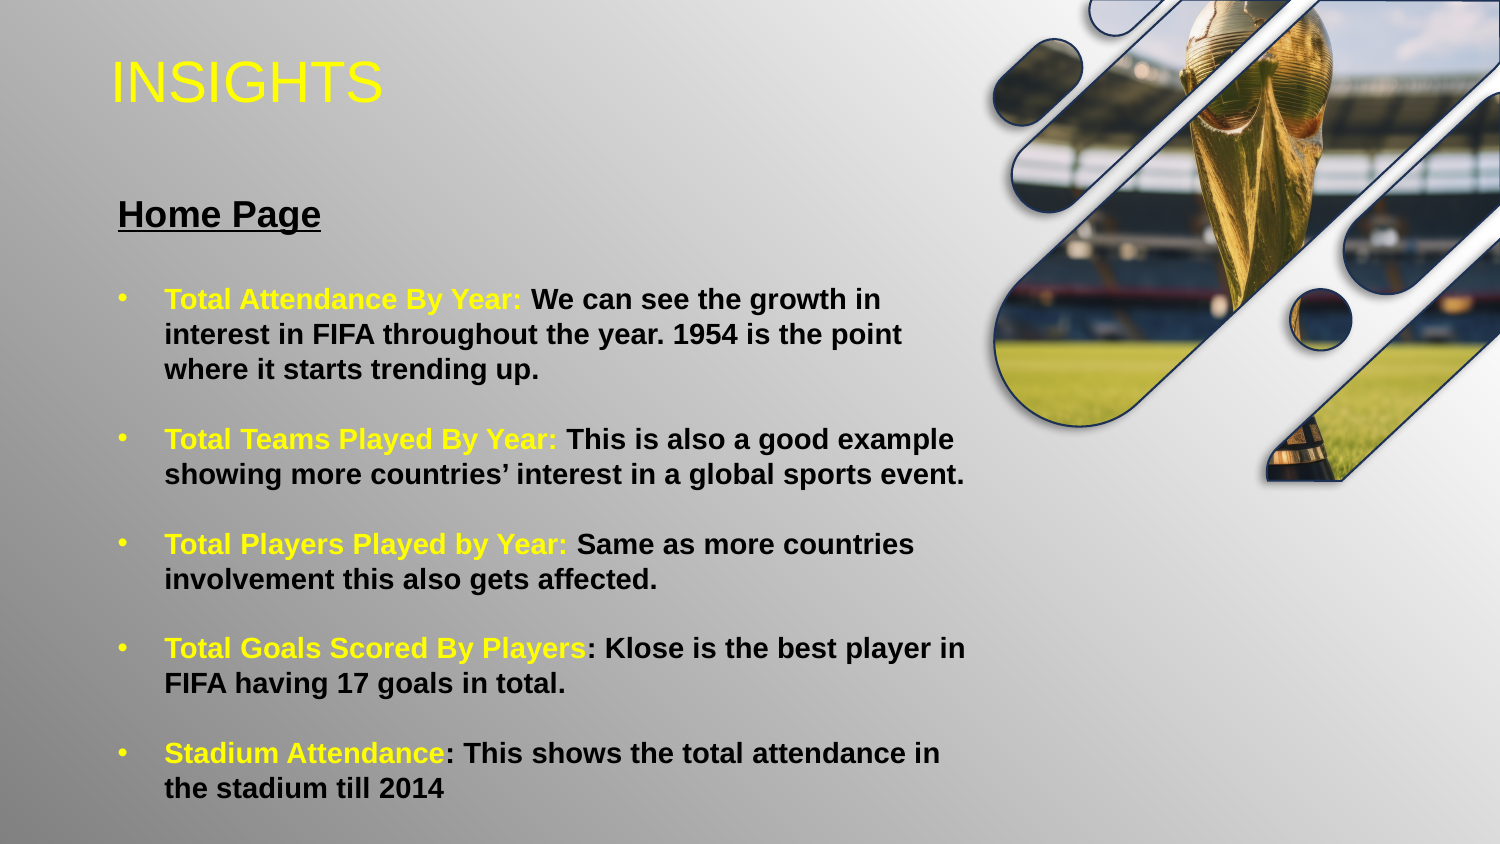

INSIGHTS
Main KPIs
Home Page

Total Attendance By Year: We can see the growth in interest in FIFA throughout the year. 1954 is the point where it starts trending up.

Total Teams Played By Year: This is also a good example showing more countries’ interest in a global sports event.

Total Players Played by Year: Same as more countries involvement this also gets affected.

Total Goals Scored By Players: Klose is the best player in FIFA having 17 goals in total.

Stadium Attendance: This shows the total attendance in the stadium till 2014

Total Players Played - Players played throughout the Years

Total Matches Played - Total matches played throughout the years

Total Goals Scored – Goals Scored throughout the Years

Average Goals – Average Goals Per Match

Total Attendance – Total Attendance throughout the years
Detail Page

All Matches Table: Here we can see the detailed table of all the teams going against each other in all the FIFA matches from 1930 to 2014. We can filter it by Home & Away teams and by year.

All Player Info: This table shows each Player’s info from the goals he scored to how many matches he played.

Total Goals Scored By Countries: Here we can see a ‘Packed Bubble Chart’ with each country and the total goals they scored. No wonder we imagine ‘Football’ when we hear Brazil.

Total Matches Played By Countries: Here we can judge based on the matches these countries played are aligned with the goals they scored.